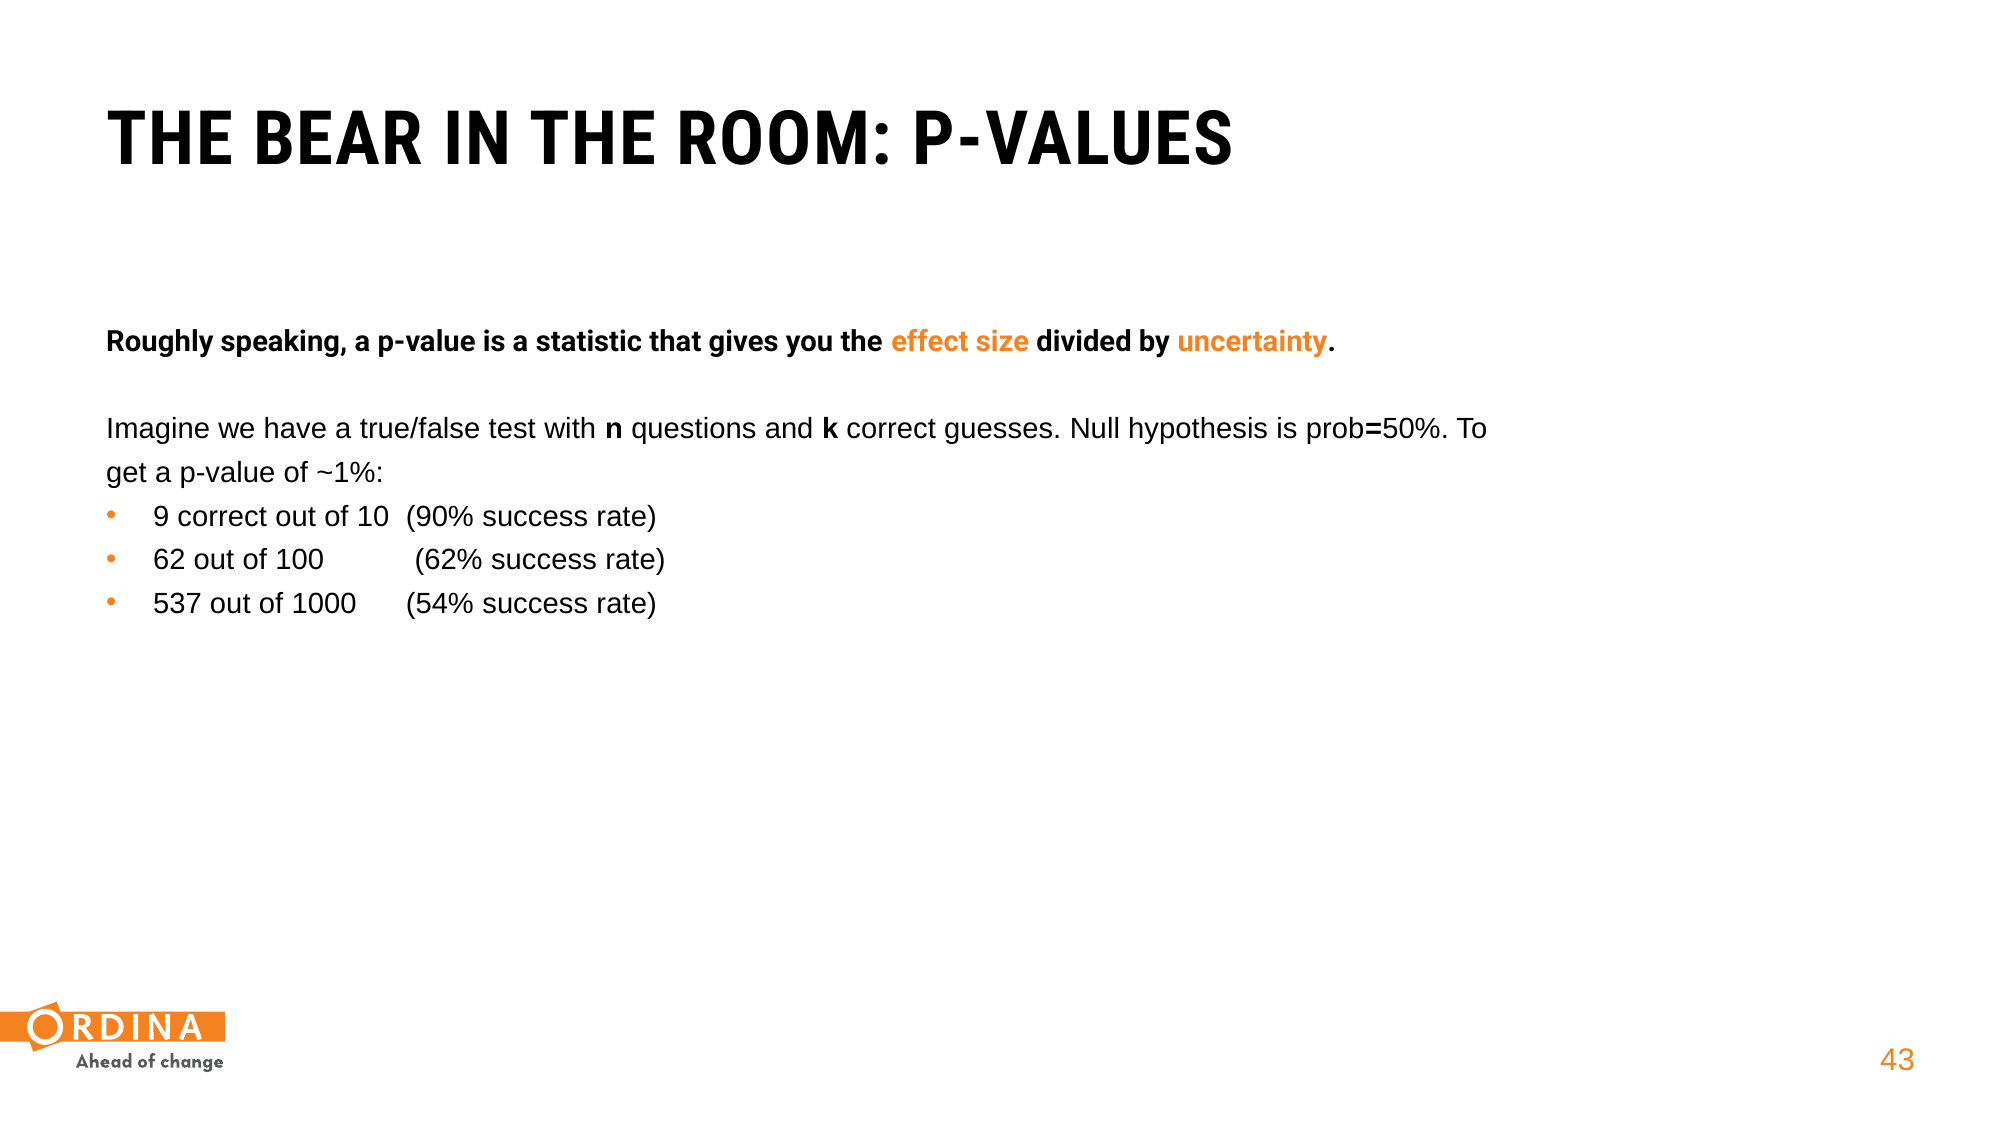

# The bear in the room: p-values

Roughly speaking, a p-value is a statistic that gives you the effect size divided by uncertainty.

Imagine we have a true/false test with n questions and k correct guesses. Null hypothesis is prob=50%. To get a p-value of ~1%:
9 correct out of 10  (90% success rate)
62 out of 100           (62% success rate)
537 out of 1000      (54% success rate)

 43